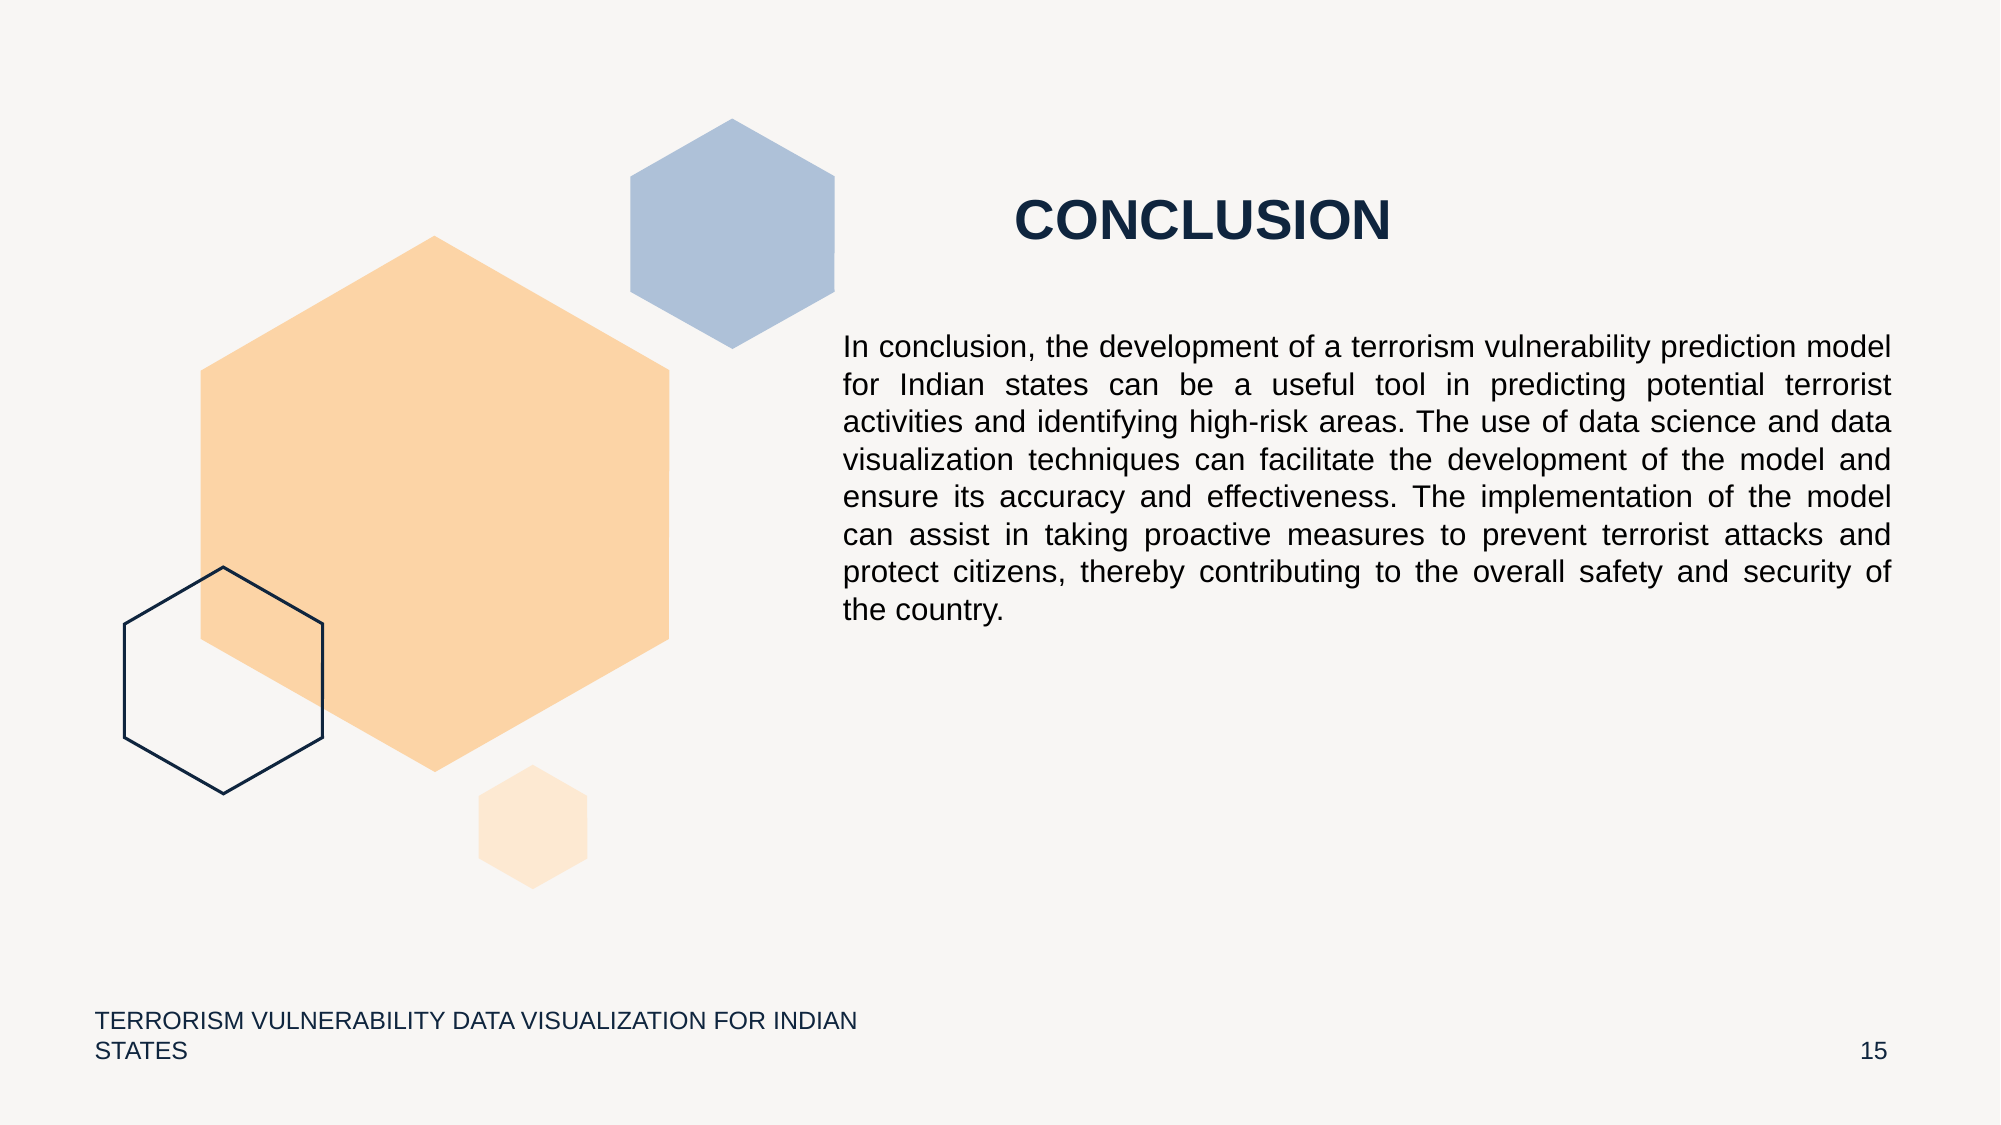

# CONCLUSION
In conclusion, the development of a terrorism vulnerability prediction model for Indian states can be a useful tool in predicting potential terrorist activities and identifying high-risk areas. The use of data science and data visualization techniques can facilitate the development of the model and ensure its accuracy and effectiveness. The implementation of the model can assist in taking proactive measures to prevent terrorist attacks and protect citizens, thereby contributing to the overall safety and security of the country.
TERRORISM VULNERABILITY DATA VISUALIZATION FOR INDIAN STATES

15